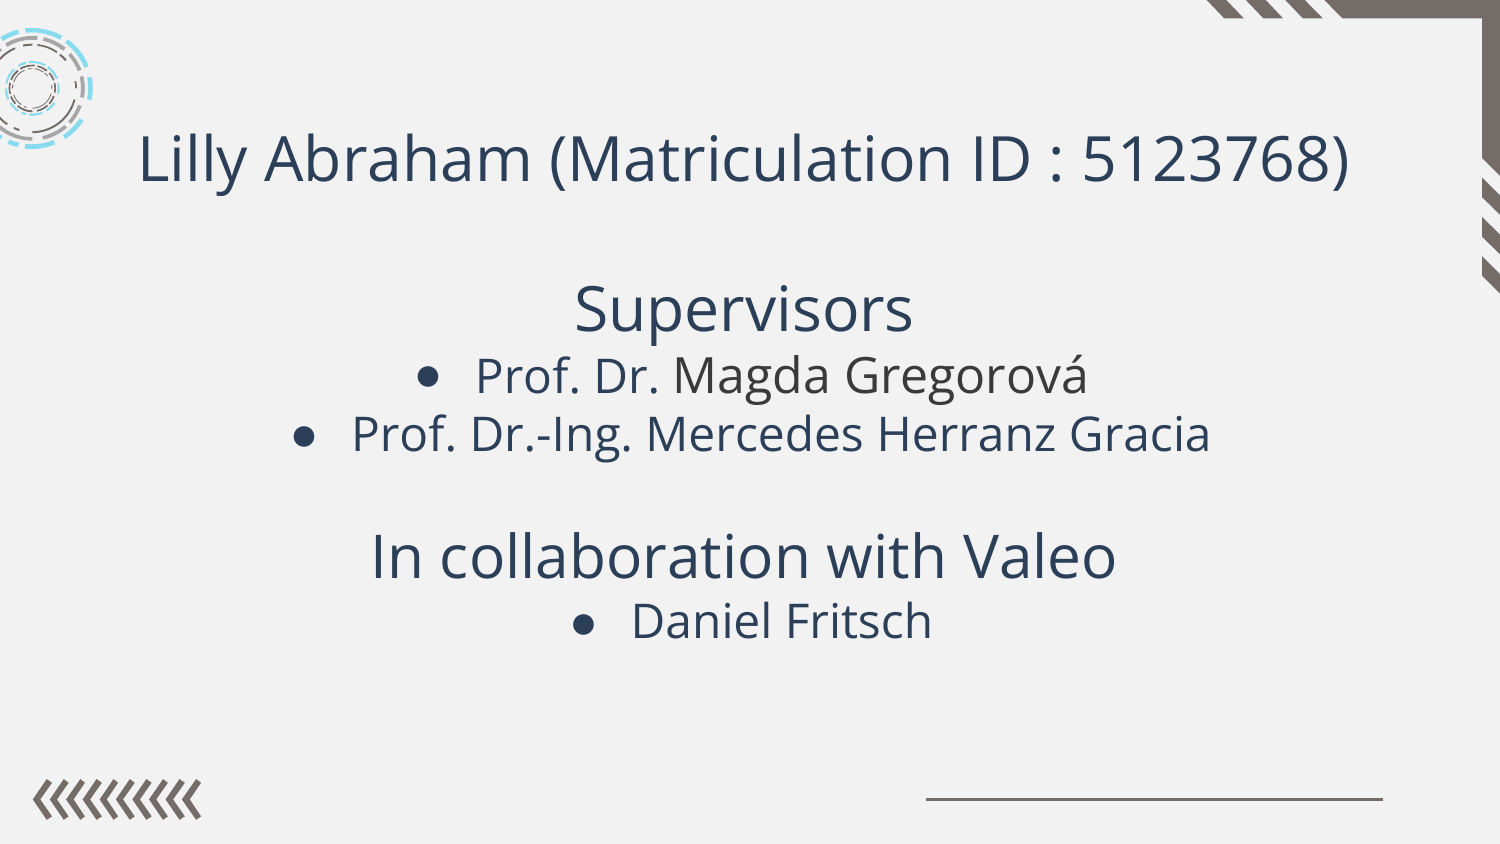

# Lilly Abraham (Matriculation ID : 5123768)

Supervisors
Prof. Dr. Magda Gregorová
Prof. Dr.-Ing. Mercedes Herranz Gracia

In collaboration with Valeo
Daniel Fritsch